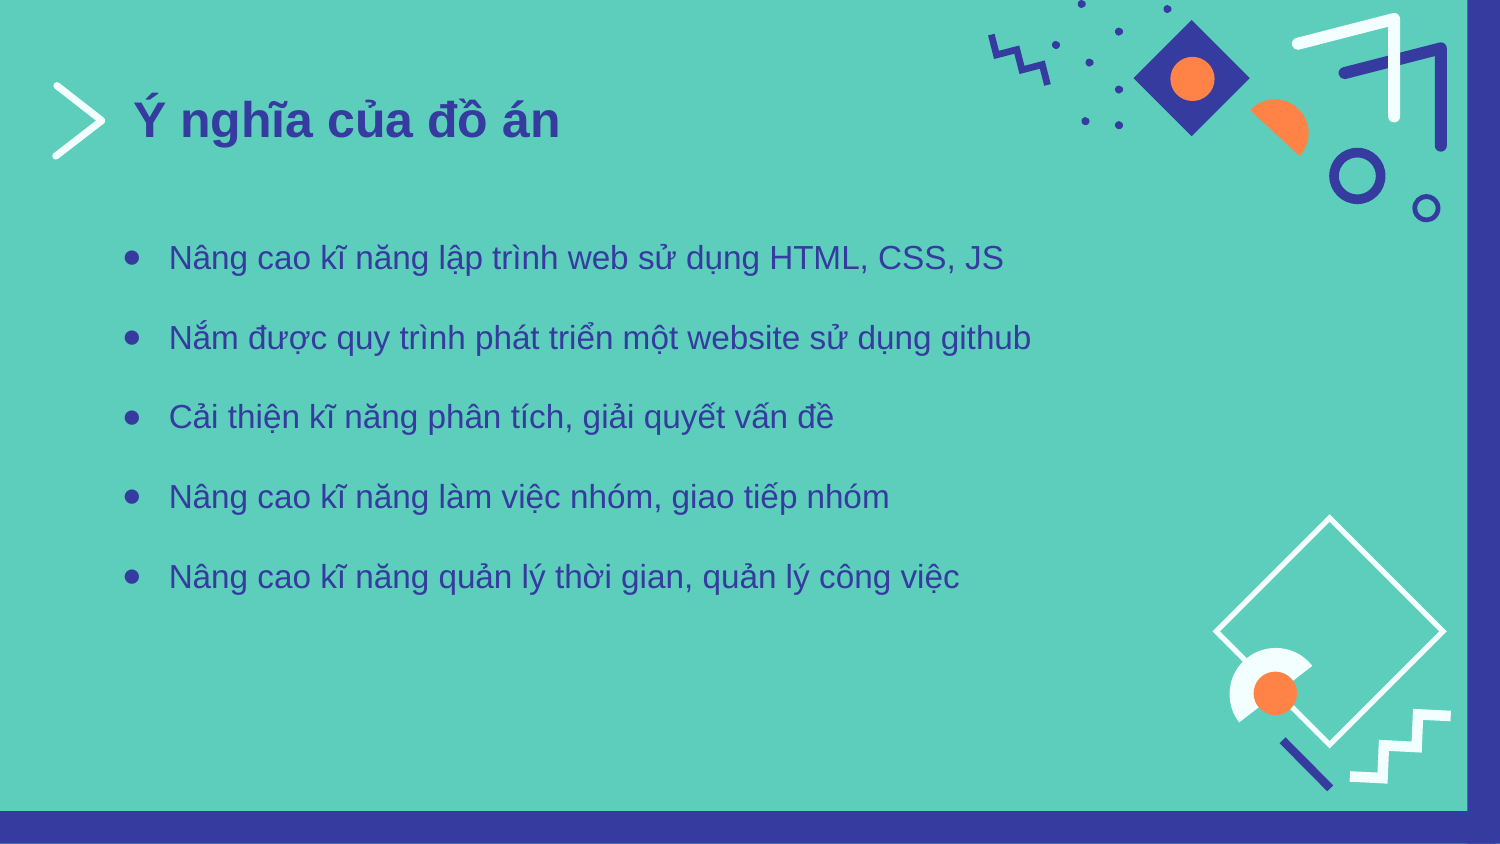

# Ý nghĩa của đồ án

Nâng cao kĩ năng lập trình web sử dụng HTML, CSS, JS

Nắm được quy trình phát triển một website sử dụng github

Cải thiện kĩ năng phân tích, giải quyết vấn đề

Nâng cao kĩ năng làm việc nhóm, giao tiếp nhóm

Nâng cao kĩ năng quản lý thời gian, quản lý công việc